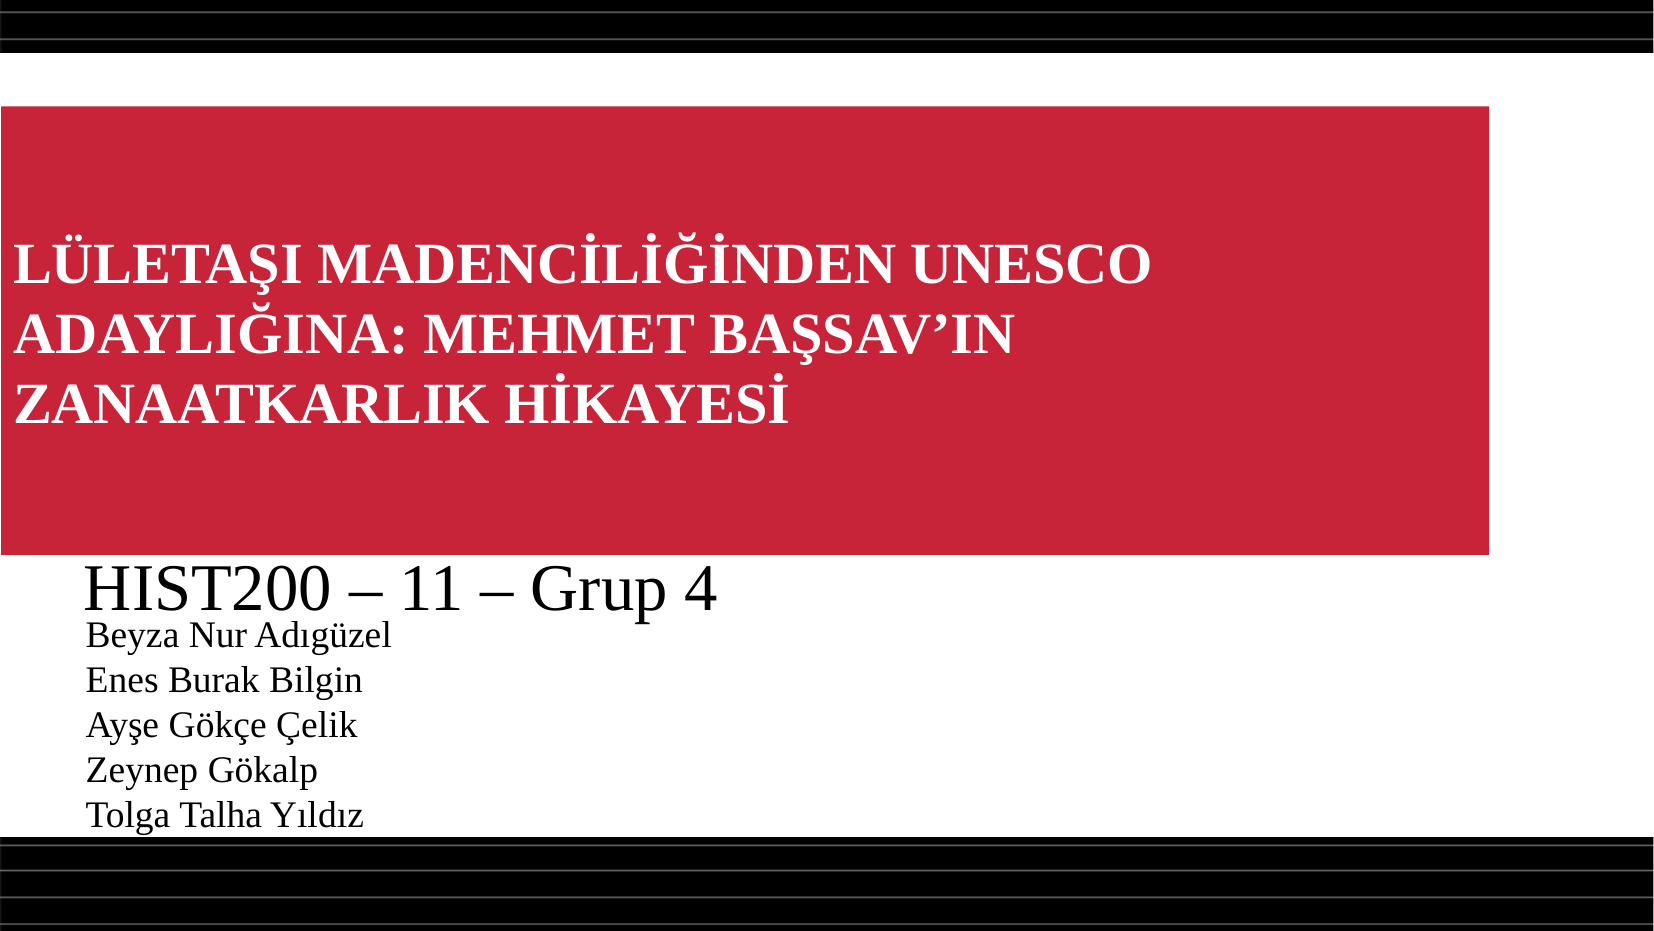

LÜLETAŞI MADENCİLİĞİNDEN UNESCO ADAYLIĞINA: MEHMET BAŞSAV’IN ZANAATKARLIK HİKAYESİ
HIST200 – 11 – Grup 4

Beyza Nur Adıgüzel
Enes Burak Bilgin
Ayşe Gökçe Çelik
Zeynep Gökalp
Tolga Talha Yıldız